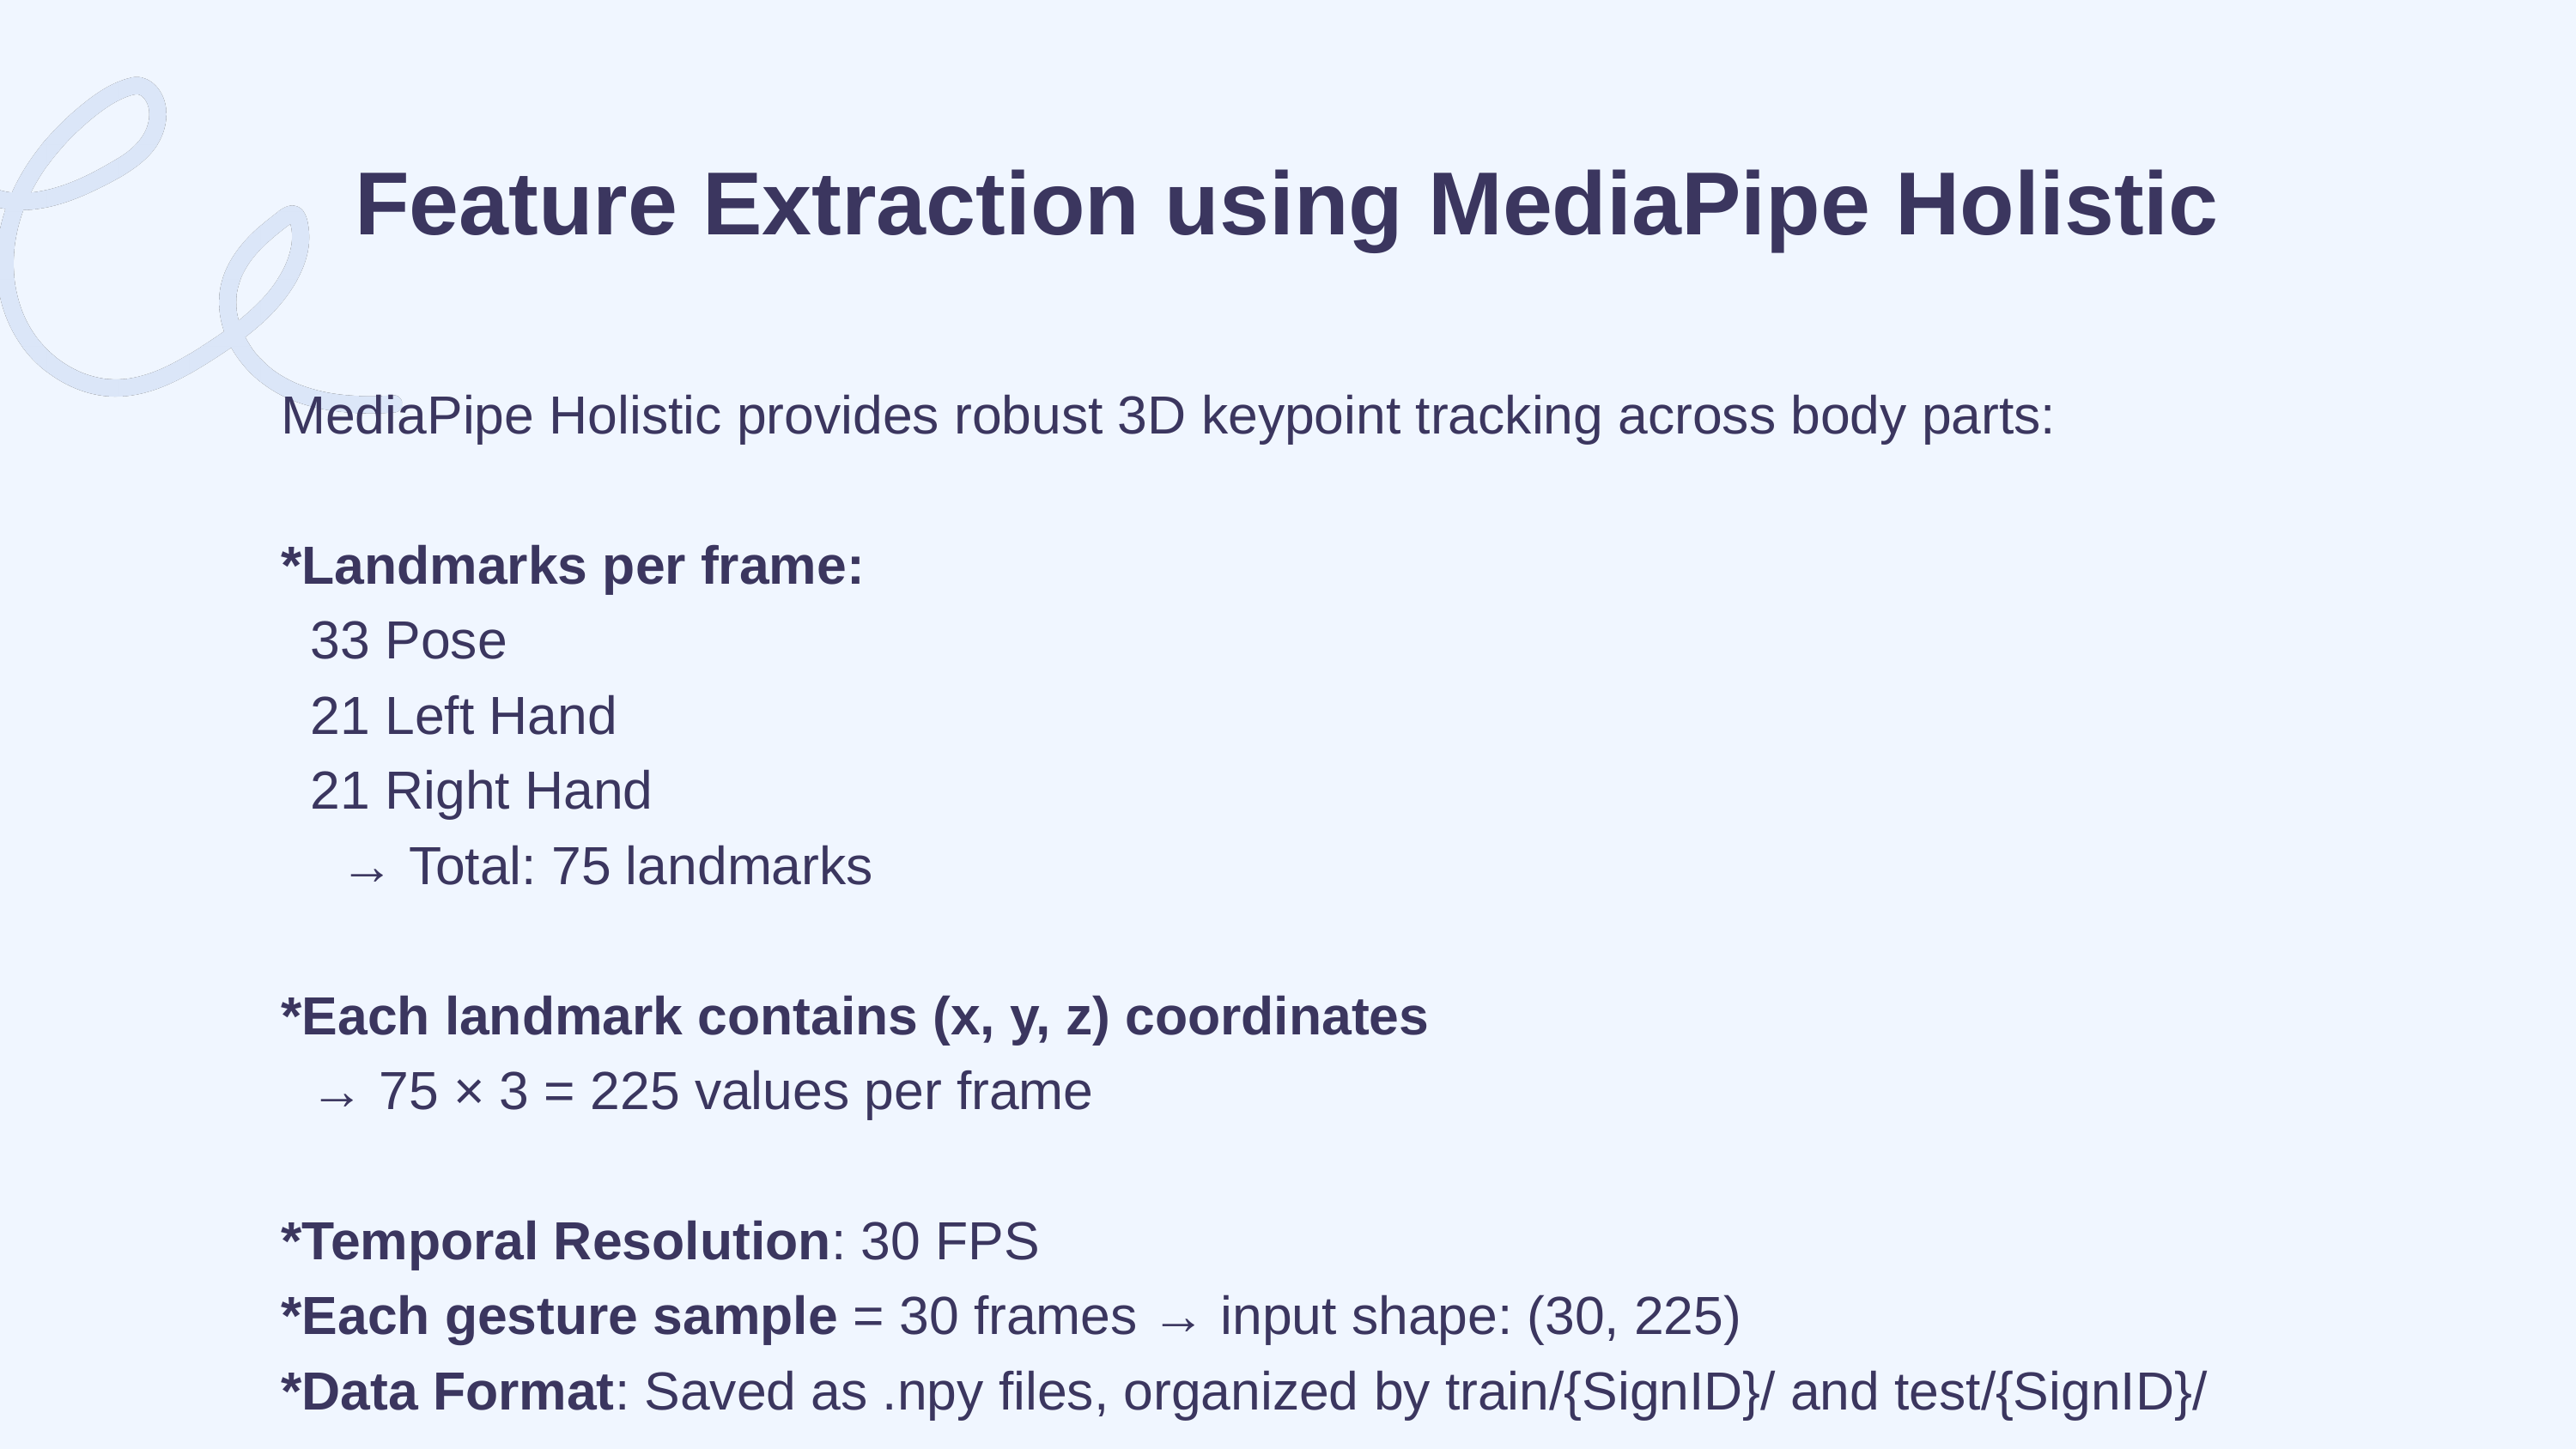

Feature Extraction using MediaPipe Holistic
MediaPipe Holistic provides robust 3D keypoint tracking across body parts:

*Landmarks per frame:
  33 Pose
  21 Left Hand
  21 Right Hand
    → Total: 75 landmarks

*Each landmark contains (x, y, z) coordinates
  → 75 × 3 = 225 values per frame

*Temporal Resolution: 30 FPS
*Each gesture sample = 30 frames → input shape: (30, 225)
*Data Format: Saved as .npy files, organized by train/{SignID}/ and test/{SignID}/